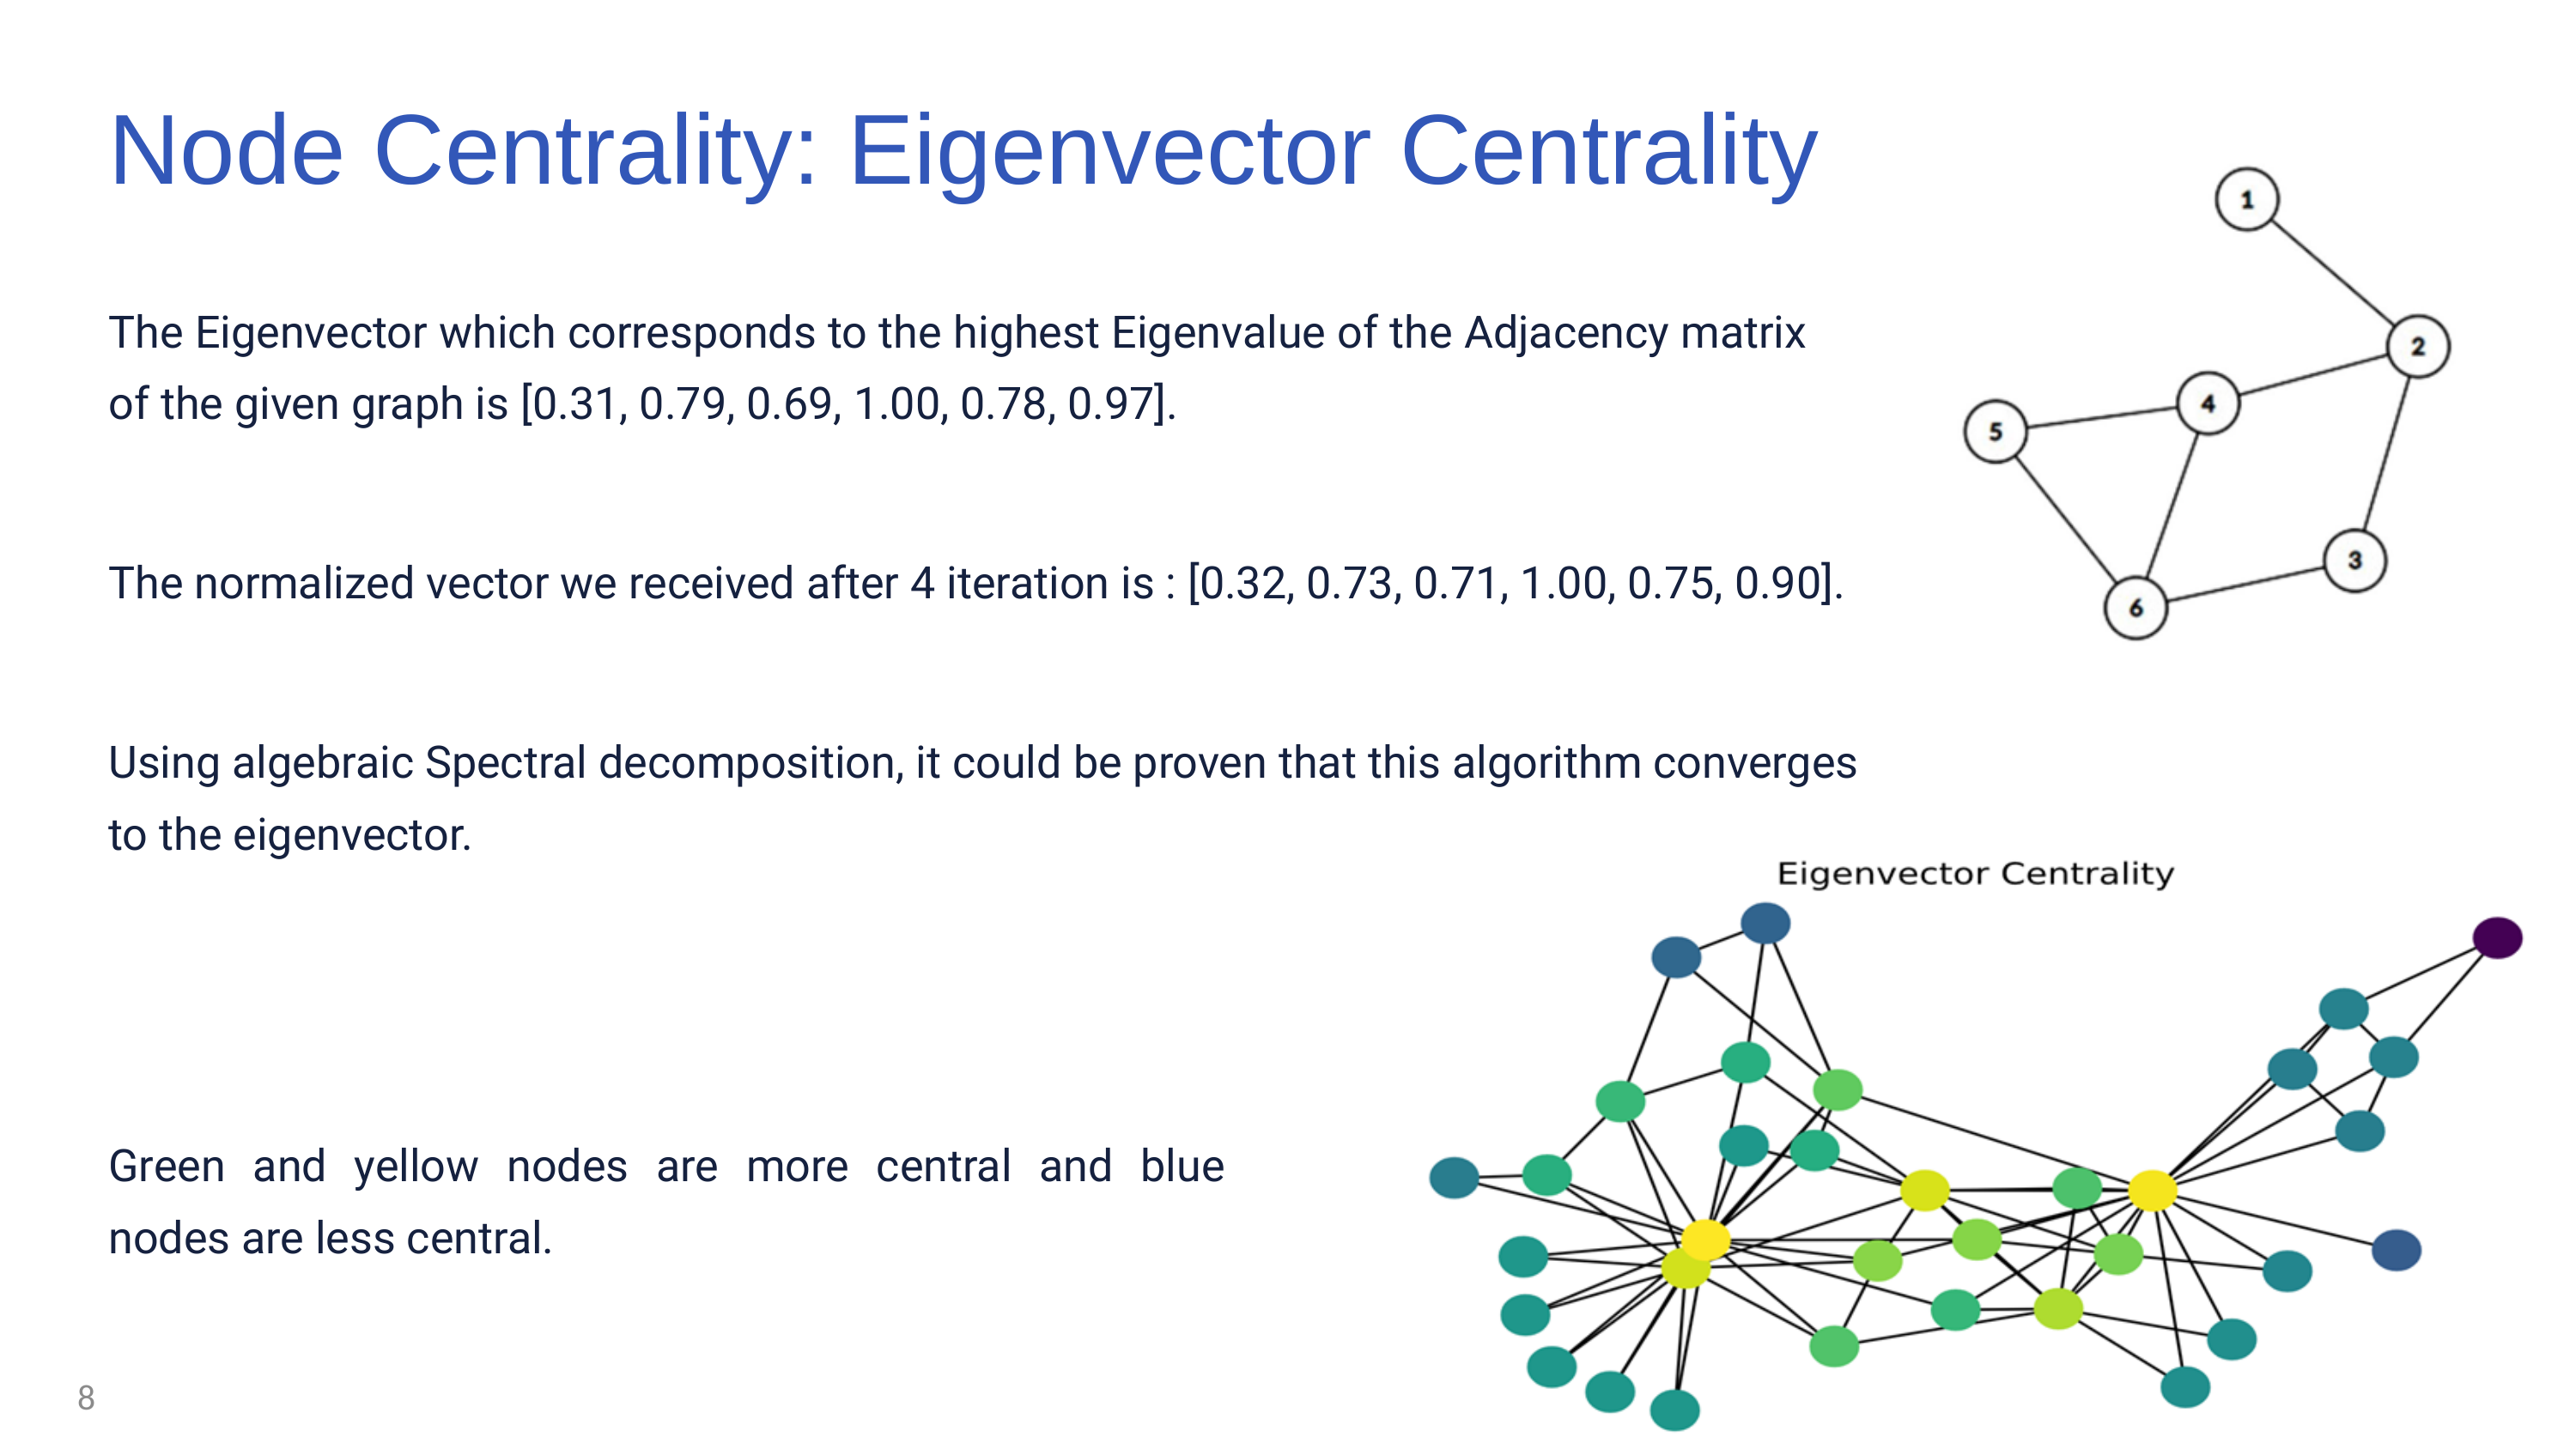

Node Centrality: Eigenvector Centrality

The Eigenvector which corresponds to the highest Eigenvalue of the Adjacency matrix of the given graph is [0.31, 0.79, 0.69, 1.00, 0.78, 0.97].

The normalized vector we received after 4 iteration is : [0.32, 0.73, 0.71, 1.00, 0.75, 0.90].

Using algebraic Spectral decomposition, it could be proven that this algorithm converges to the eigenvector.

Green and yellow nodes are more central and blue nodes are less central.

8